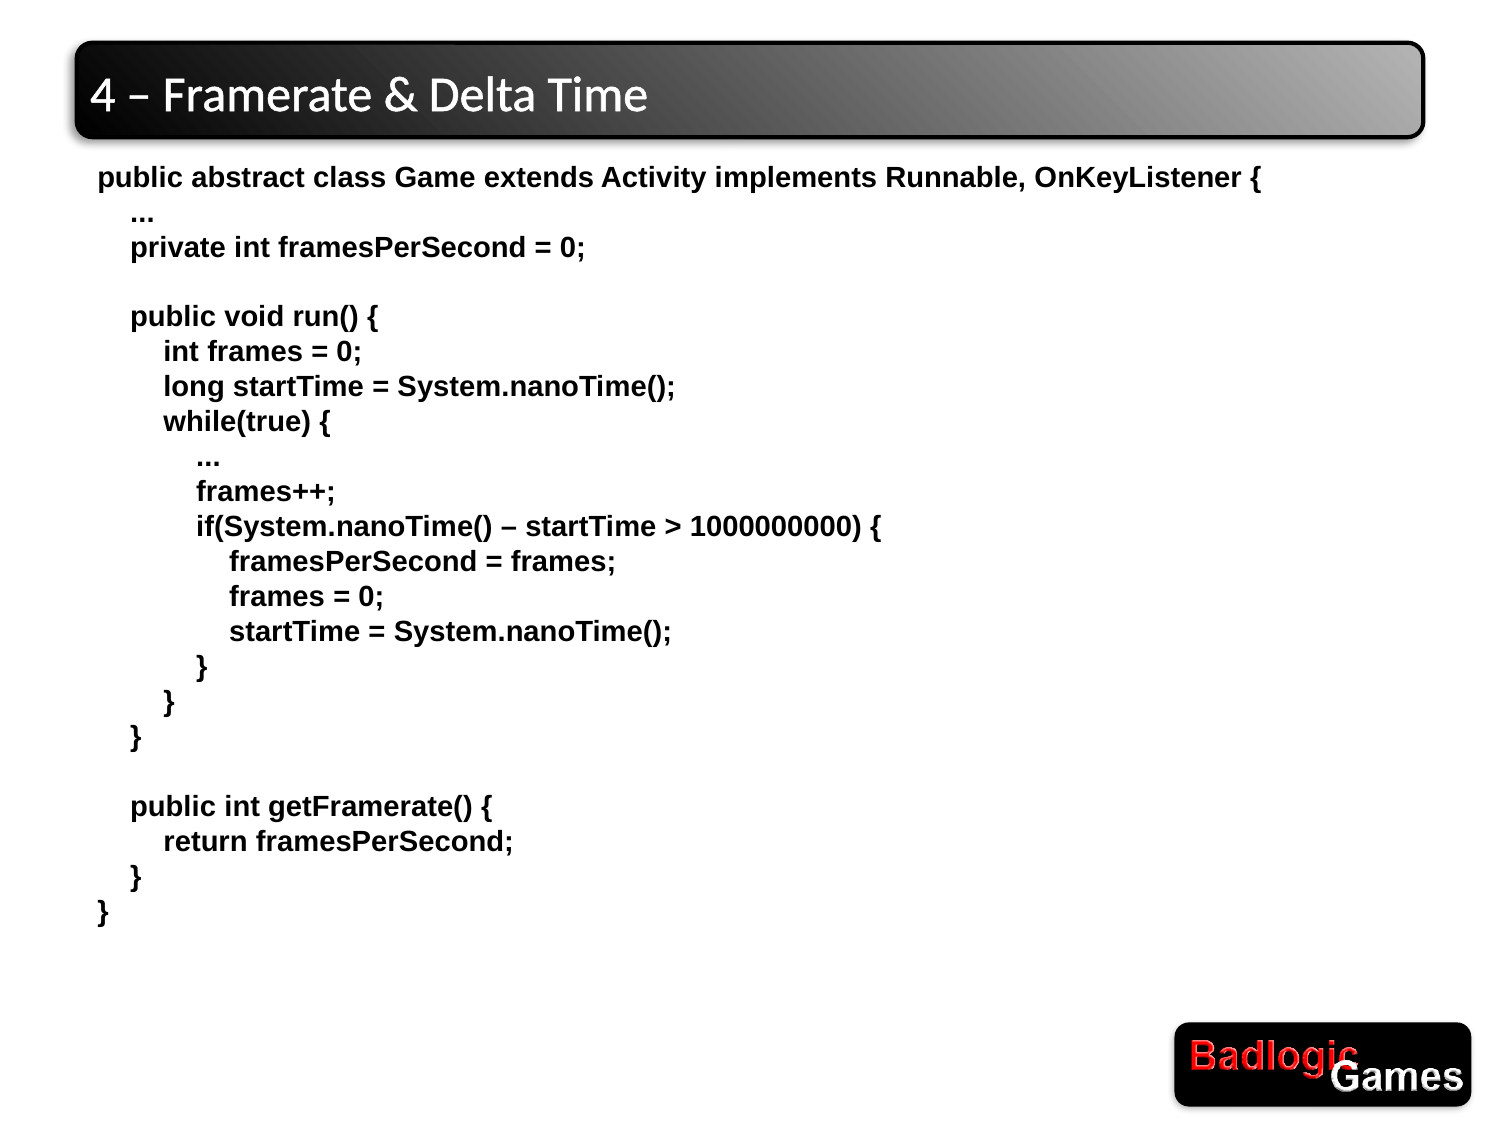

# 4 – Framerate & Delta Time
public abstract class Game extends Activity implements Runnable, OnKeyListener {
    ...
    private int framesPerSecond = 0;

    public void run() {
        int frames = 0;
        long startTime = System.nanoTime();
        while(true) {
            ...
            frames++;
            if(System.nanoTime() – startTime > 1000000000) {
                framesPerSecond = frames;
                frames = 0;
                startTime = System.nanoTime();
            }
        }
    }

    public int getFramerate() {
        return framesPerSecond;
    }
}